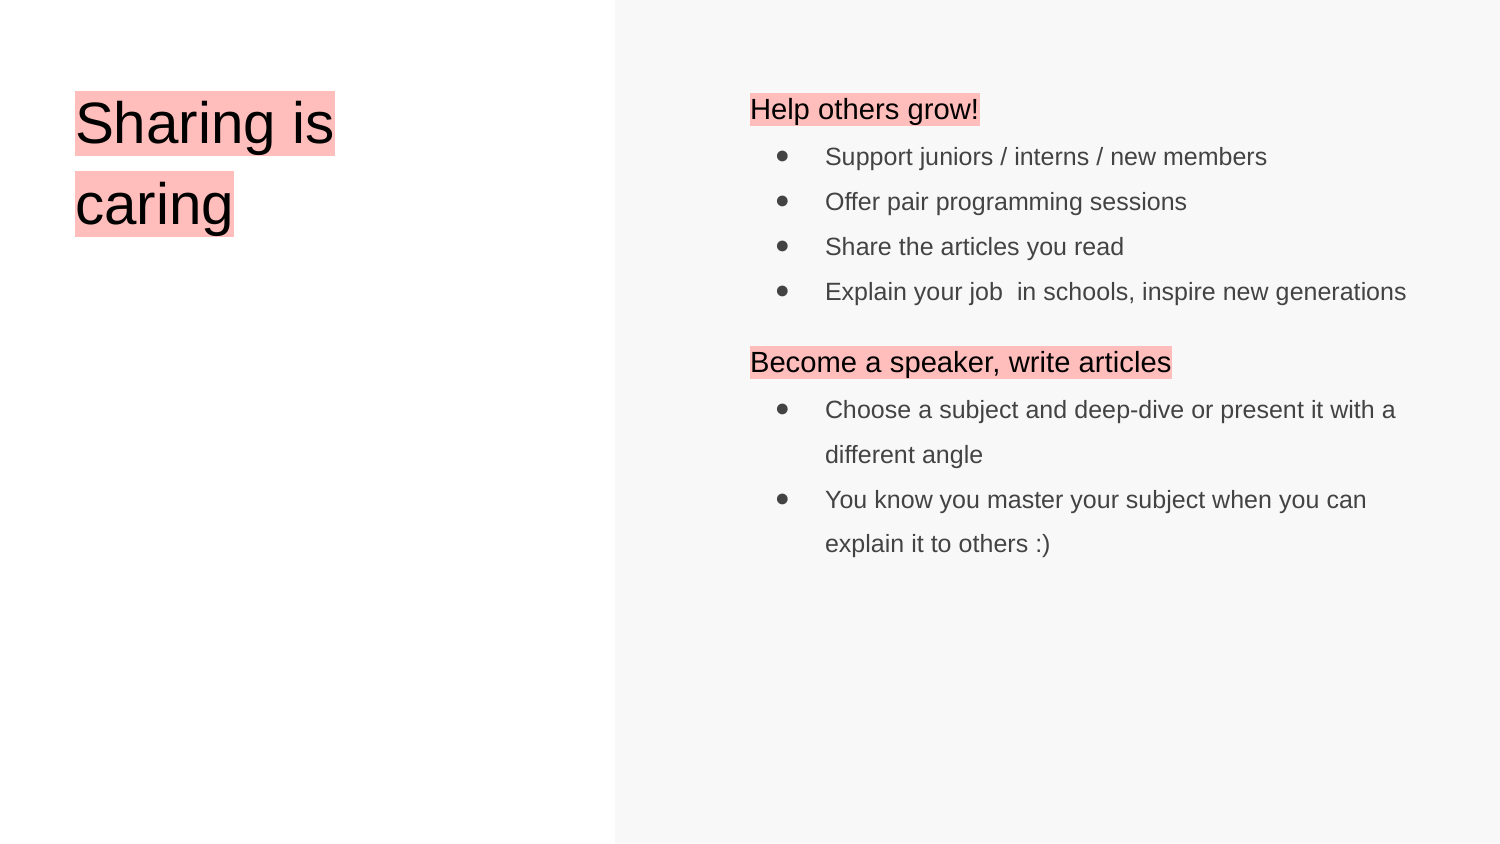

Help others grow!
Support juniors / interns / new members
Offer pair programming sessions
Share the articles you read
Explain your job  in schools, inspire new generations
Become a speaker, write articles
Choose a subject and deep-dive or present it with a different angle
You know you master your subject when you can explain it to others :)
Sharing is caring